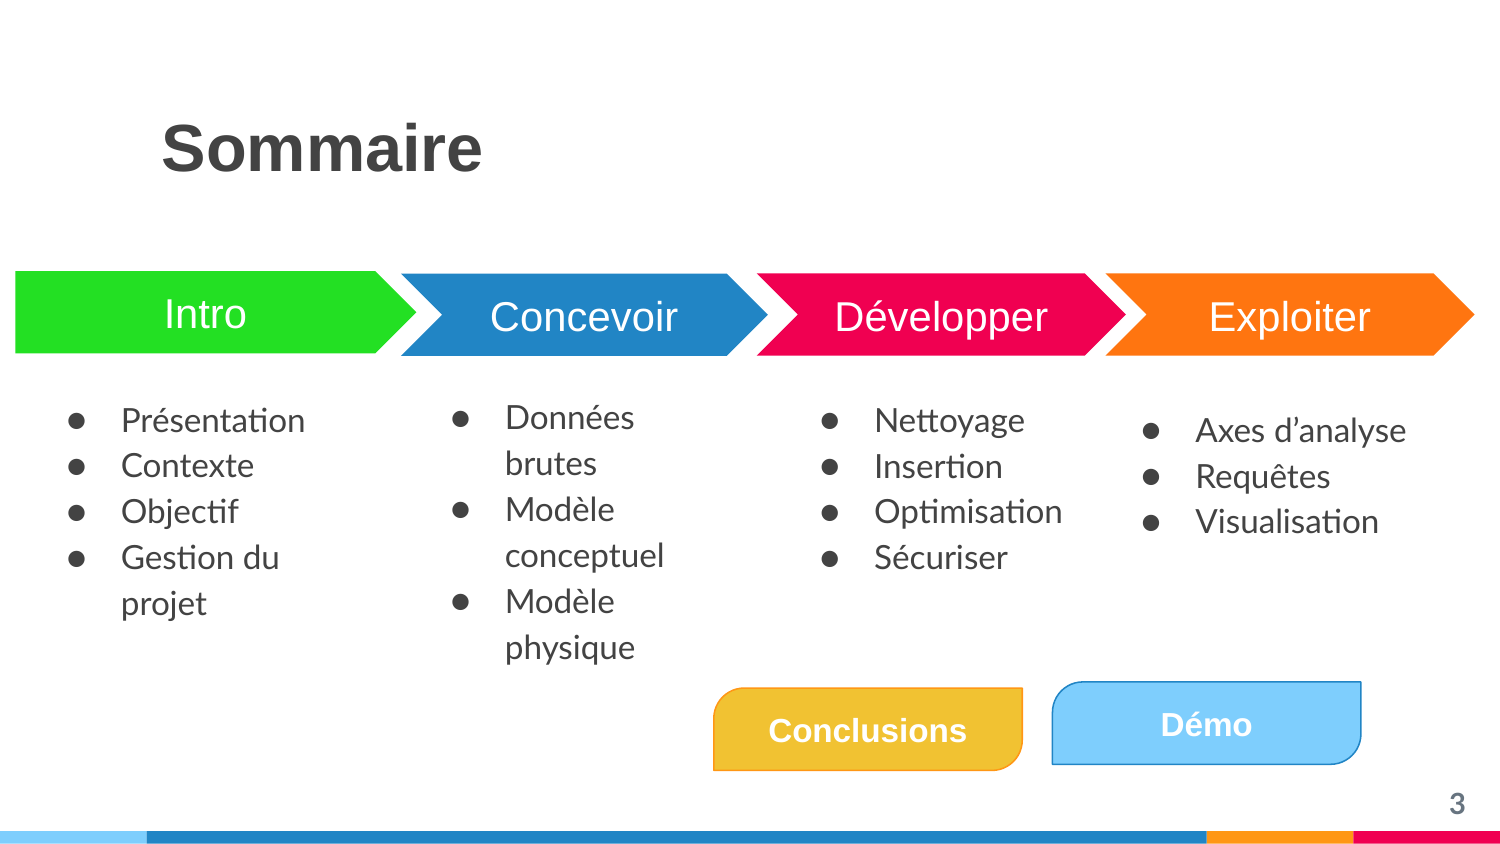

# Sommaire
Intro
Présentation
Contexte
Objectif
Gestion du projet
Exploiter
Développer
Nettoyage
Insertion
Optimisation
Sécuriser
Concevoir
Données brutes
Modèle conceptuel
Modèle physique
Axes d’analyse
Requêtes
Visualisation
Démo
Conclusions
3